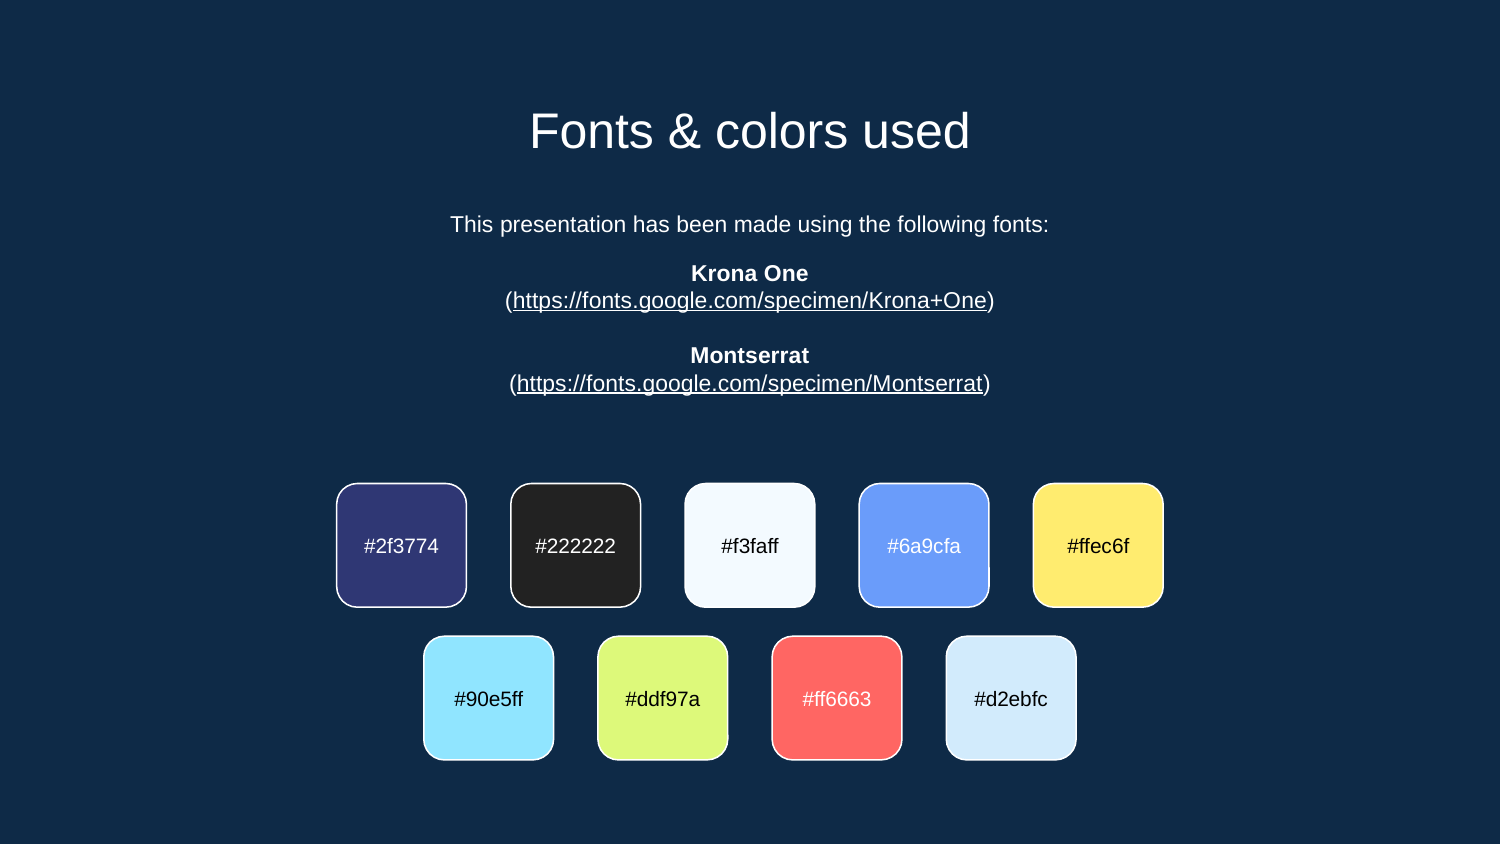

# Fonts & colors used
This presentation has been made using the following fonts:
Krona One
(https://fonts.google.com/specimen/Krona+One)

Montserrat
(https://fonts.google.com/specimen/Montserrat)

#2f3774
#222222
#f3faff
#6a9cfa
#ffec6f

#90e5ff
#ddf97a
#ff6663
#d2ebfc